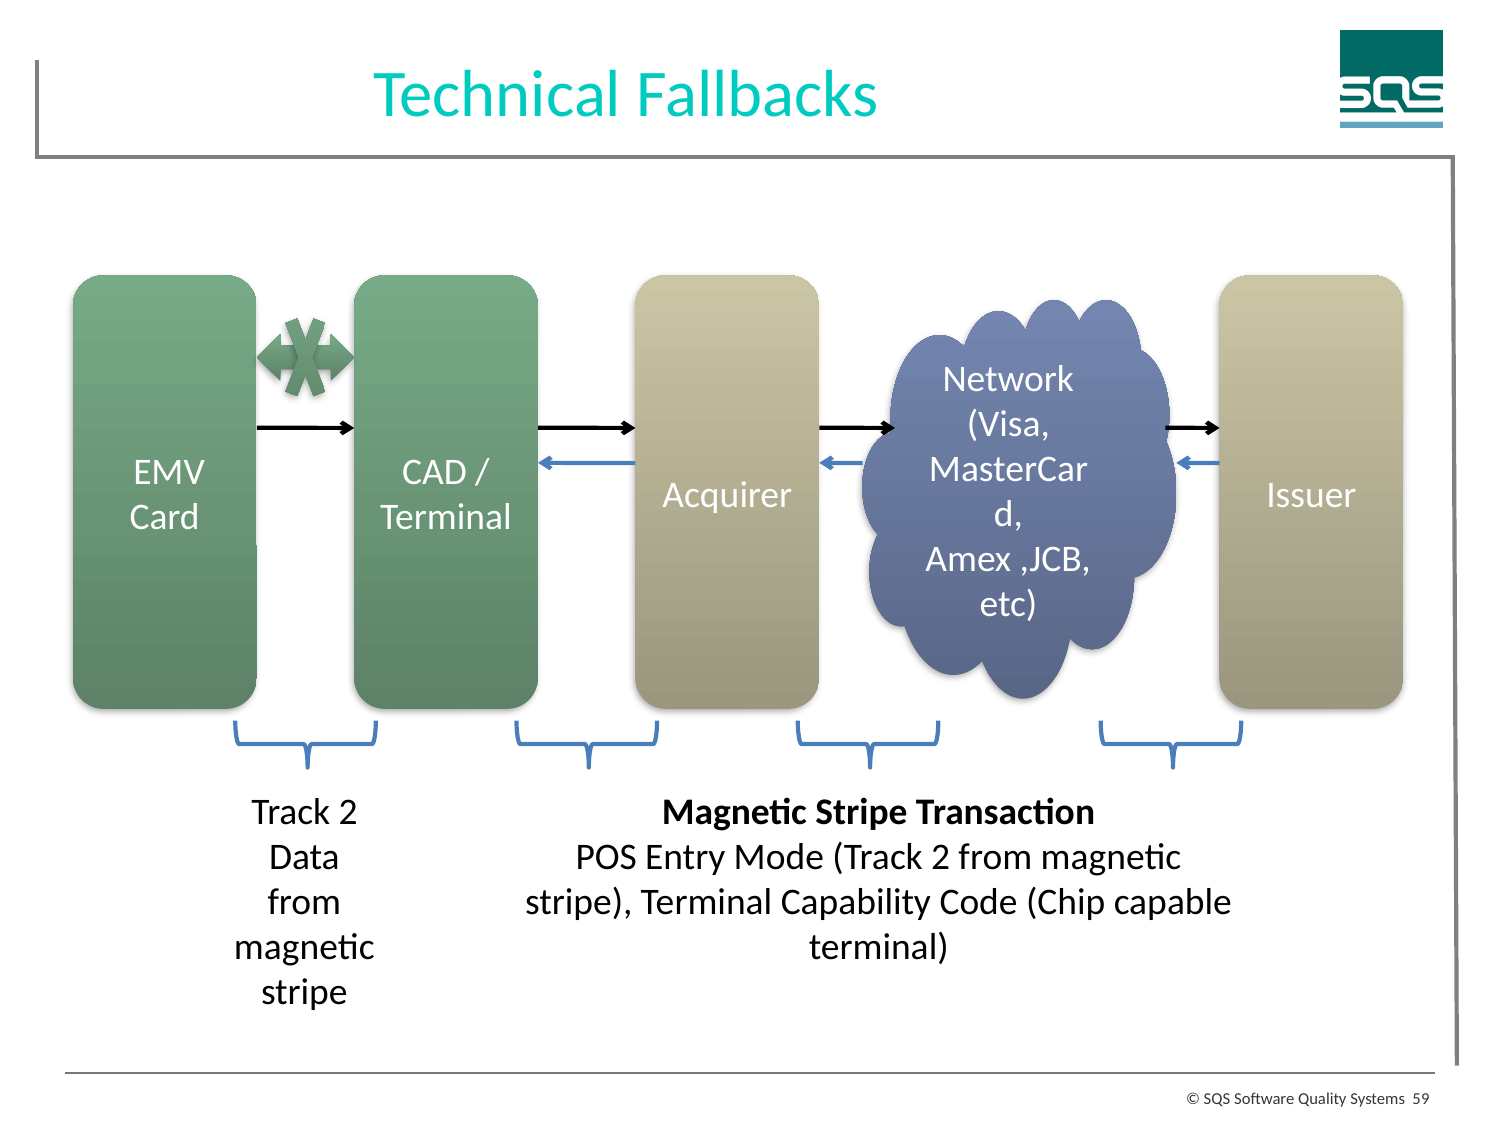

Technical Fallbacks
 EMV Card
CAD / Terminal
Acquirer
Issuer

Network
(Visa, MasterCard, Amex ,JCB, etc)

Magnetic Stripe Transaction
POS Entry Mode (Track 2 from magnetic stripe), Terminal Capability Code (Chip capable terminal)
Track 2 Data from magnetic stripe
59
© SQS Software Quality Systems